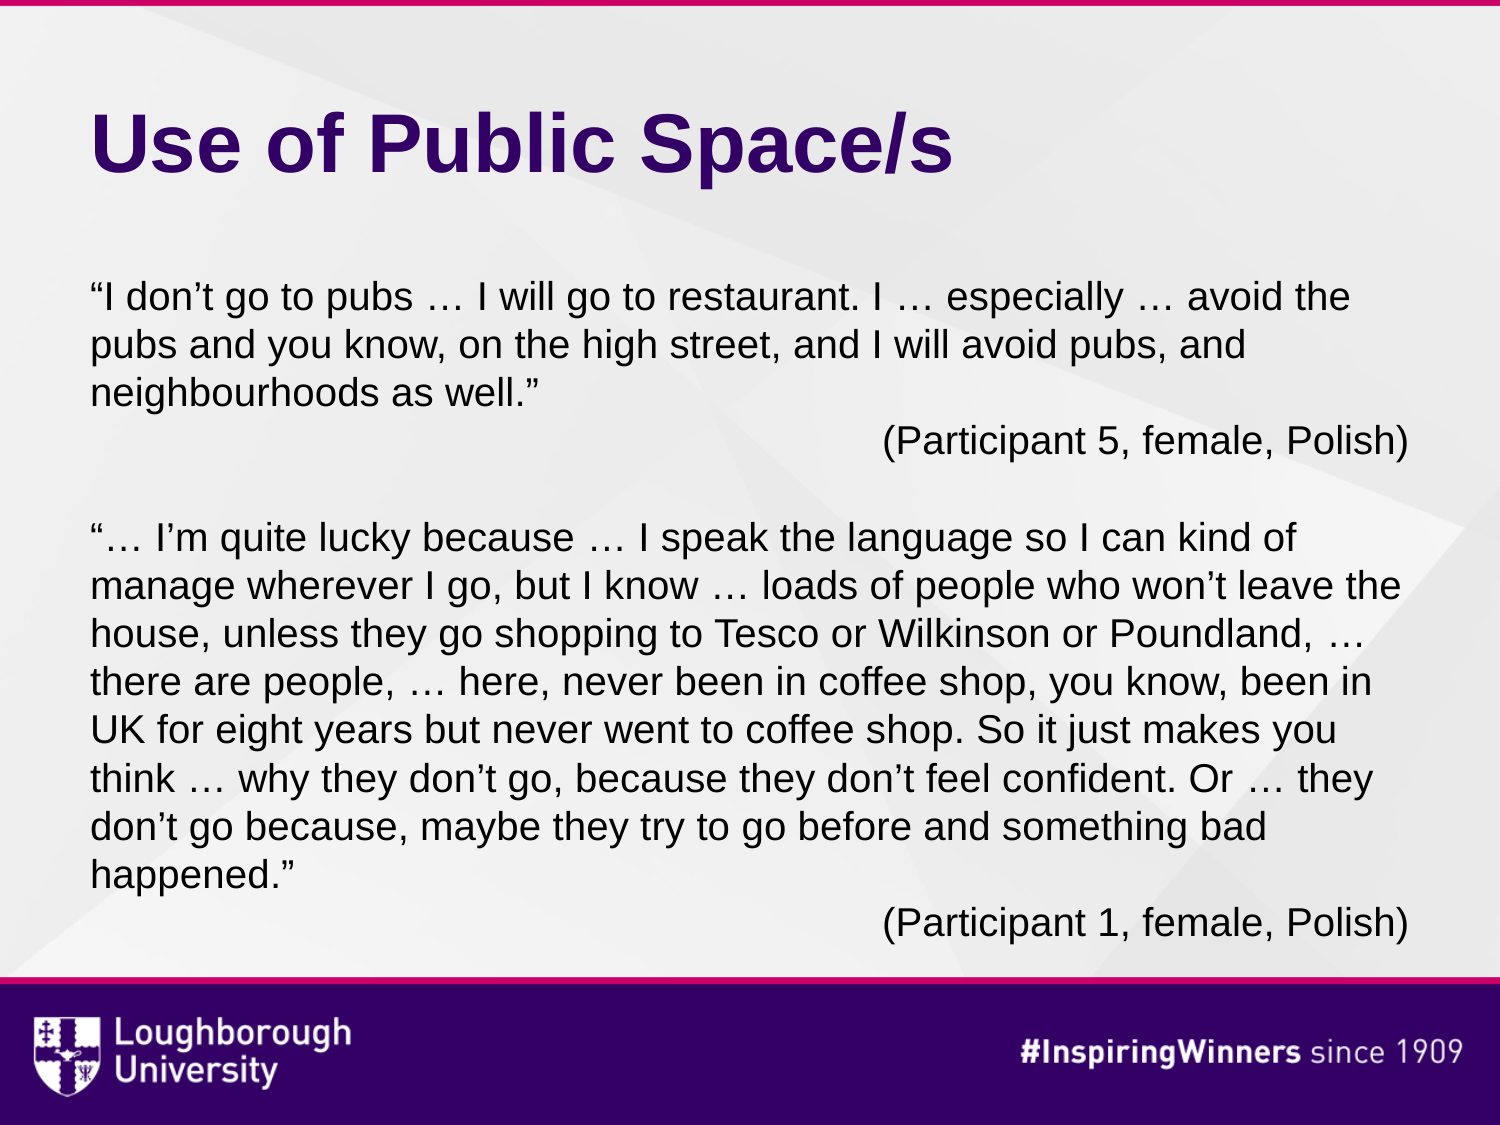

# Use of Public Space/s
“I don’t go to pubs … I will go to restaurant. I … especially … avoid the pubs and you know, on the high street, and I will avoid pubs, and neighbourhoods as well.”
 (Participant 5, female, Polish)

“… I’m quite lucky because … I speak the language so I can kind of manage wherever I go, but I know … loads of people who won’t leave the house, unless they go shopping to Tesco or Wilkinson or Poundland, … there are people, … here, never been in coffee shop, you know, been in UK for eight years but never went to coffee shop. So it just makes you think … why they don’t go, because they don’t feel confident. Or … they don’t go because, maybe they try to go before and something bad happened.”
 (Participant 1, female, Polish)